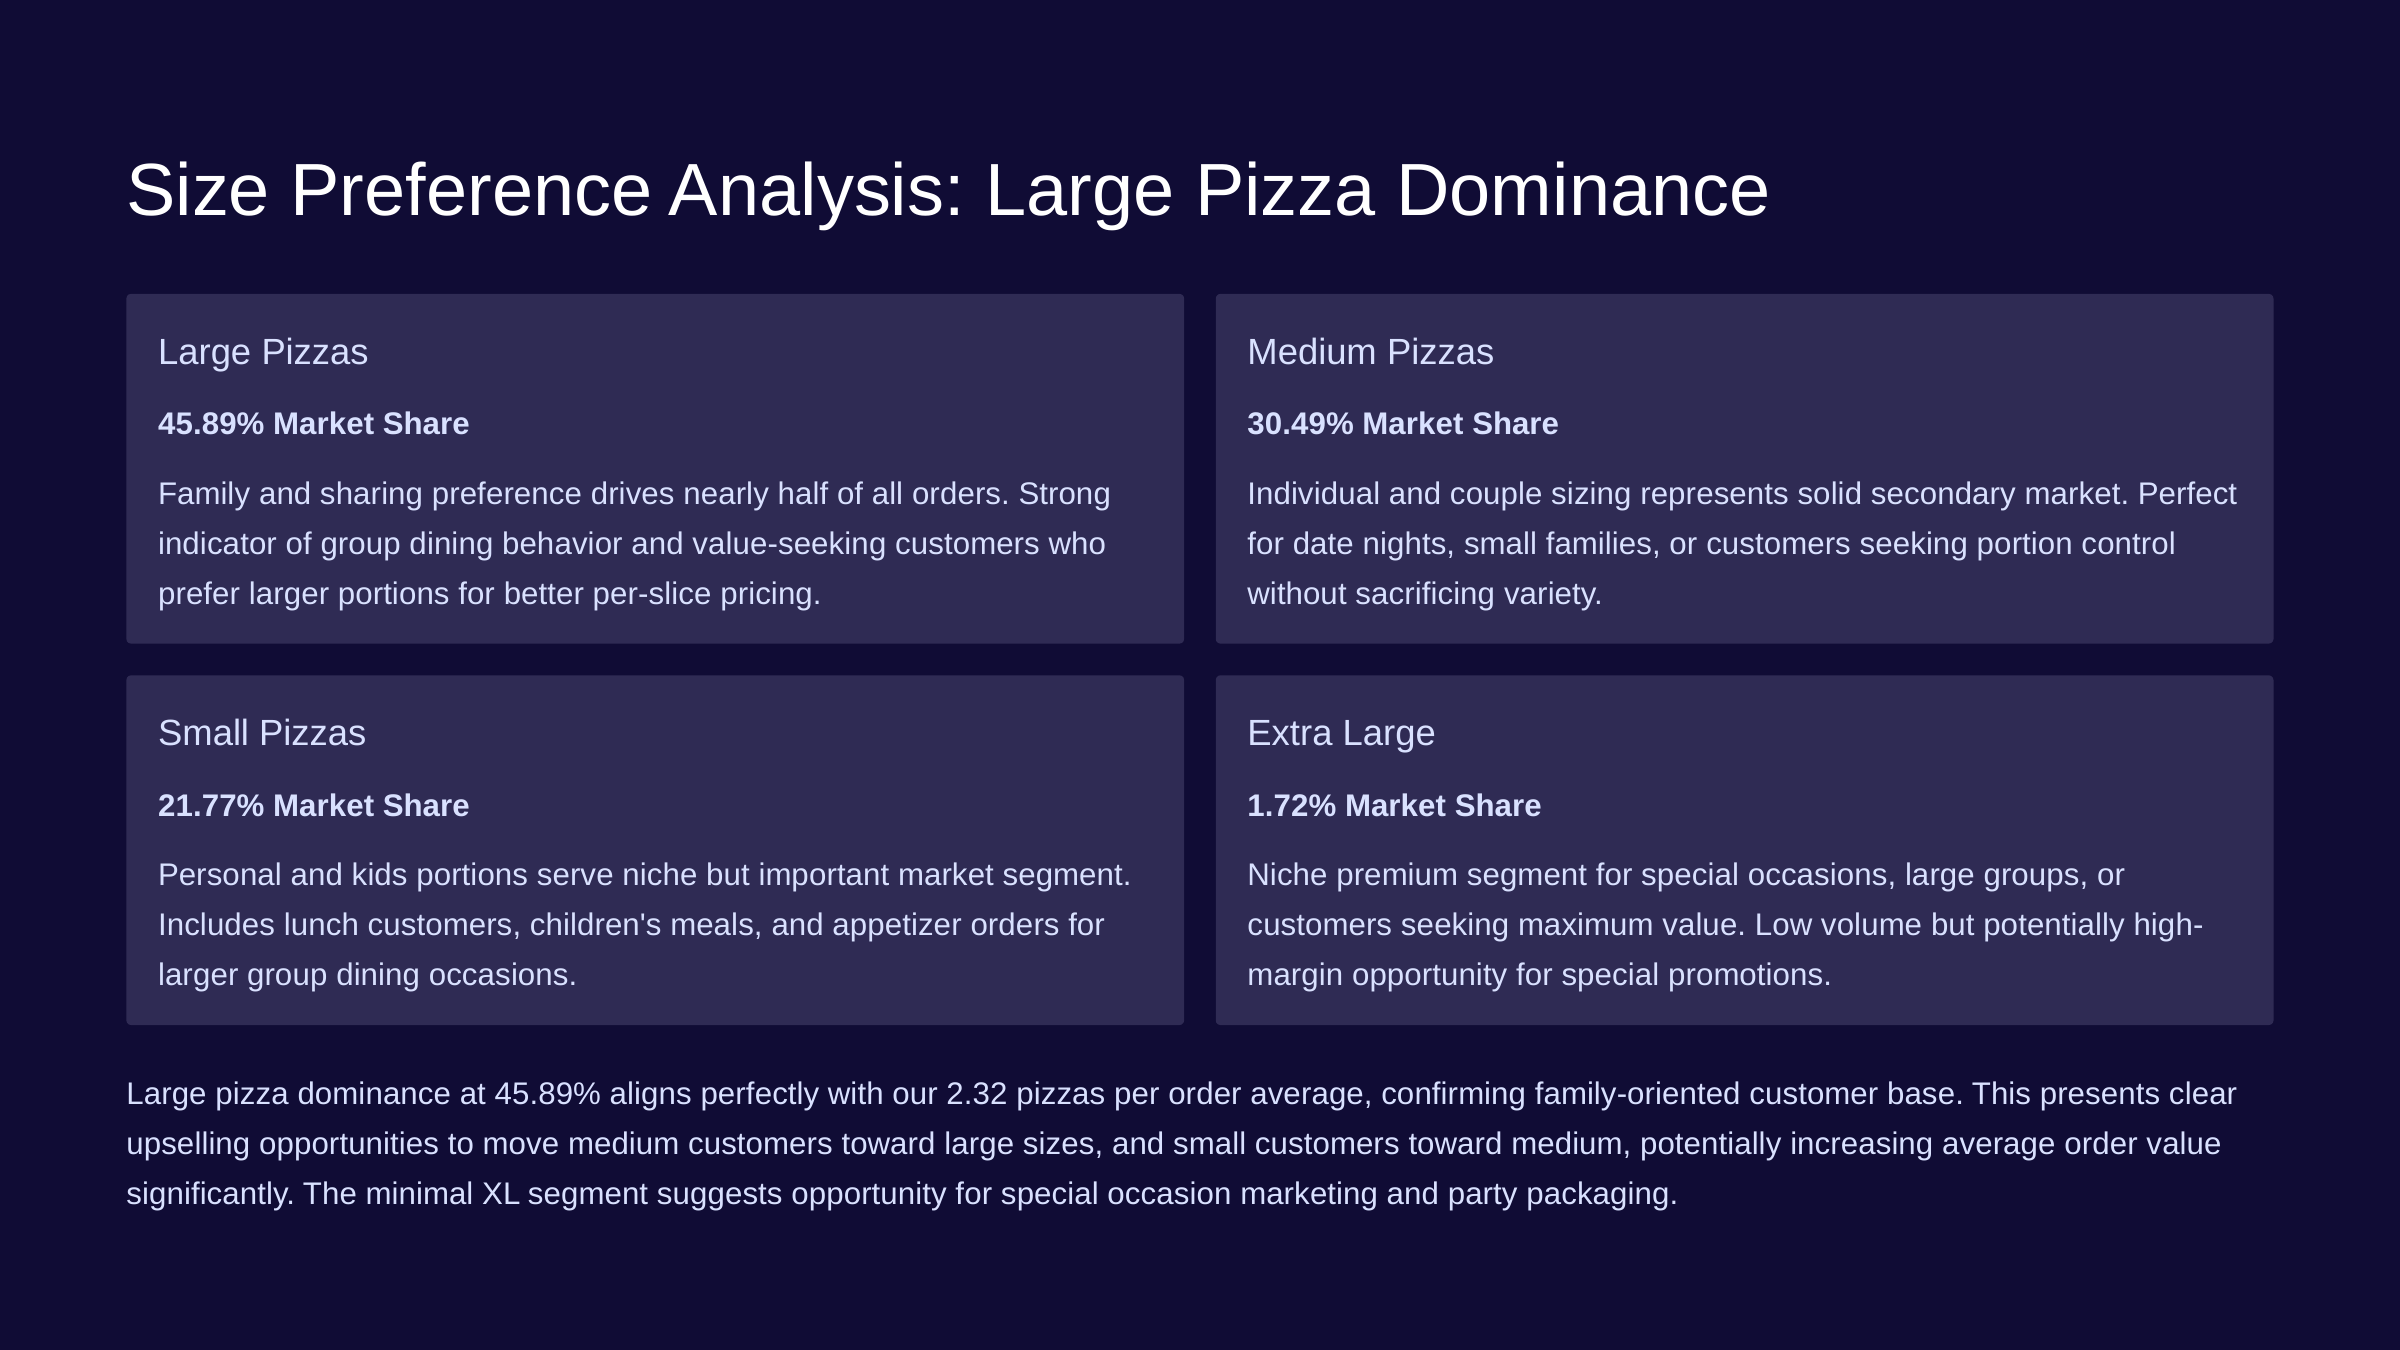

Size Preference Analysis: Large Pizza Dominance

Large Pizzas
Medium Pizzas
45.89% Market Share
30.49% Market Share
Family and sharing preference drives nearly half of all orders. Strong indicator of group dining behavior and value-seeking customers who prefer larger portions for better per-slice pricing.
Individual and couple sizing represents solid secondary market. Perfect for date nights, small families, or customers seeking portion control without sacrificing variety.

Small Pizzas
Extra Large
21.77% Market Share
1.72% Market Share
Personal and kids portions serve niche but important market segment. Includes lunch customers, children's meals, and appetizer orders for larger group dining occasions.
Niche premium segment for special occasions, large groups, or customers seeking maximum value. Low volume but potentially high-margin opportunity for special promotions.
Large pizza dominance at 45.89% aligns perfectly with our 2.32 pizzas per order average, confirming family-oriented customer base. This presents clear upselling opportunities to move medium customers toward large sizes, and small customers toward medium, potentially increasing average order value significantly. The minimal XL segment suggests opportunity for special occasion marketing and party packaging.